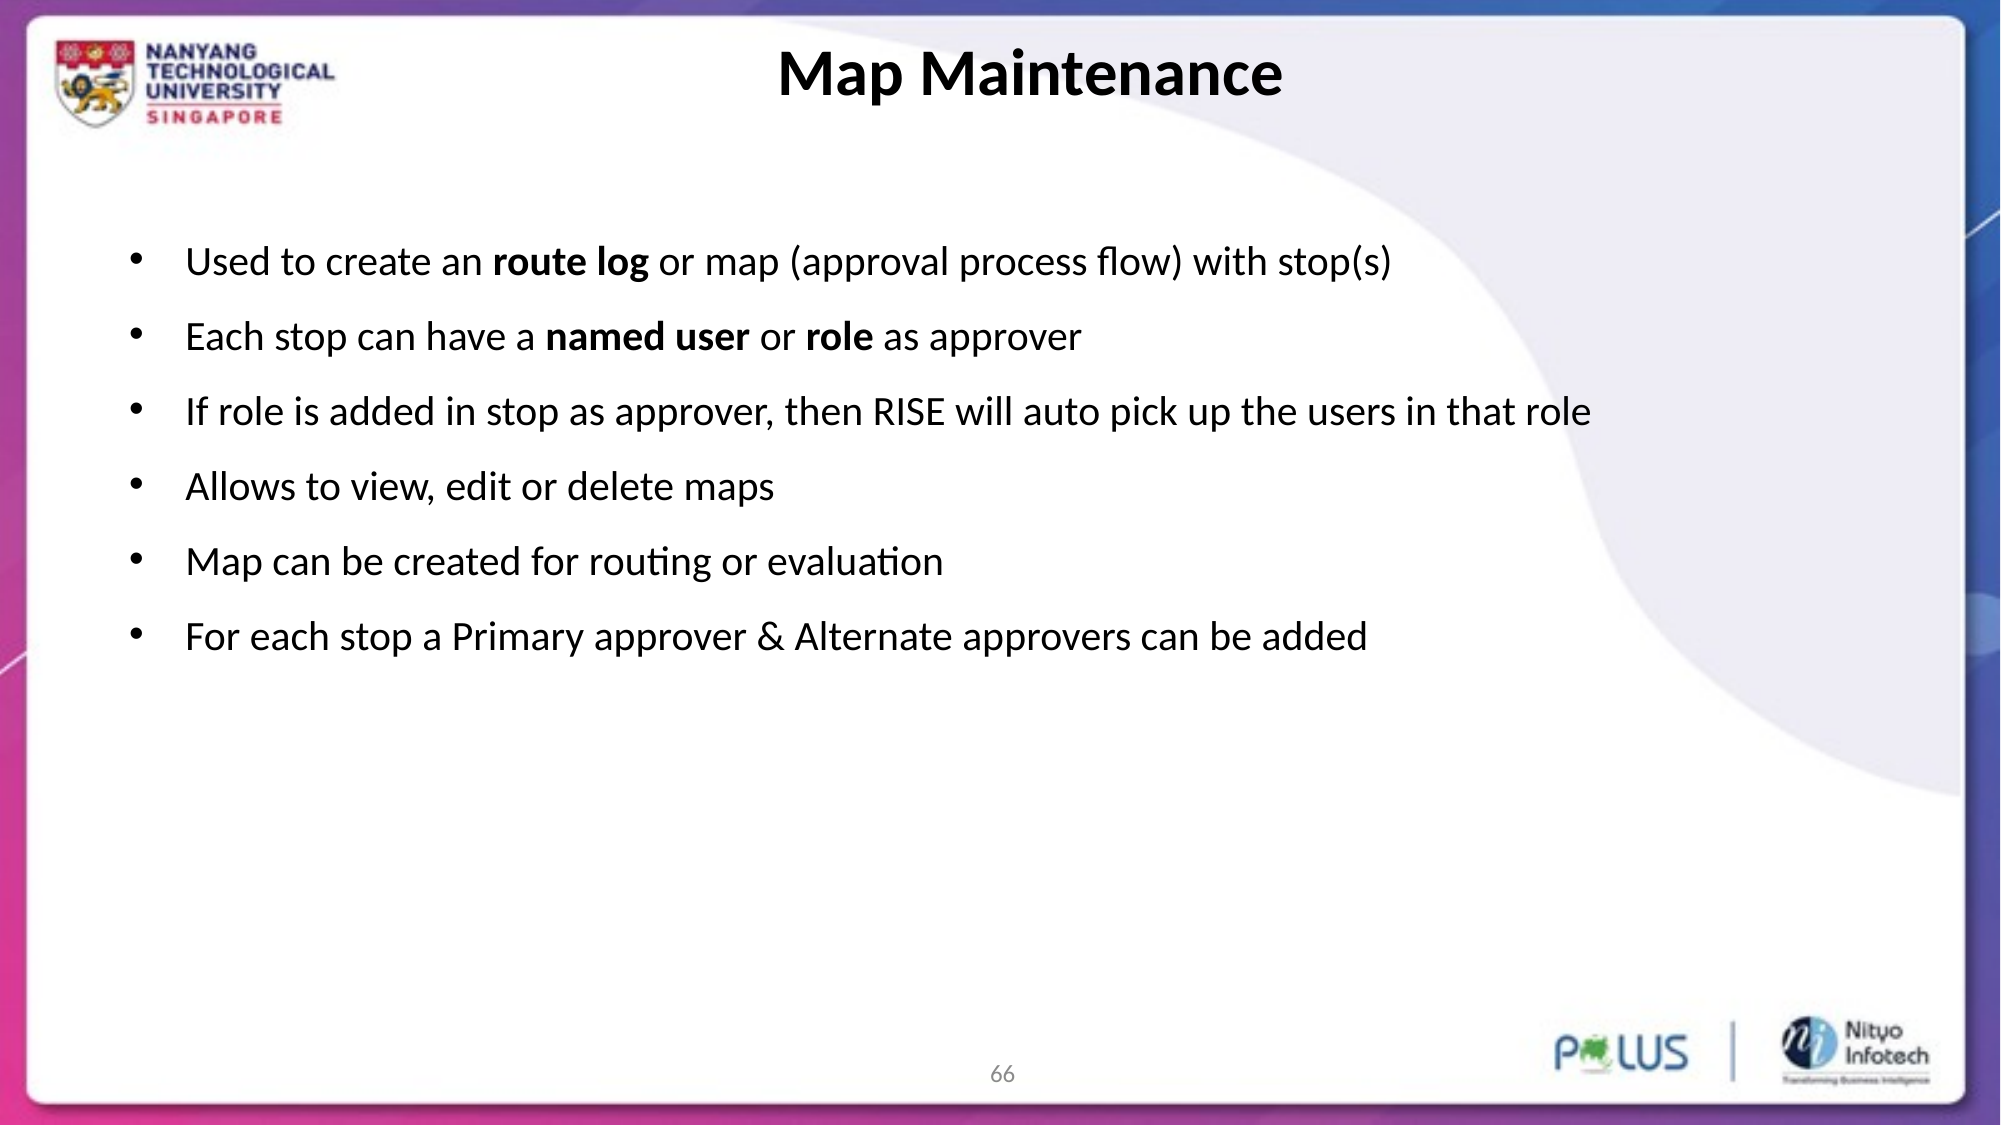

Map Maintenance
Used to create an route log or map (approval process flow) with stop(s)
Each stop can have a named user or role as approver
If role is added in stop as approver, then RISE will auto pick up the users in that role
Allows to view, edit or delete maps
Map can be created for routing or evaluation
For each stop a Primary approver & Alternate approvers can be added
66